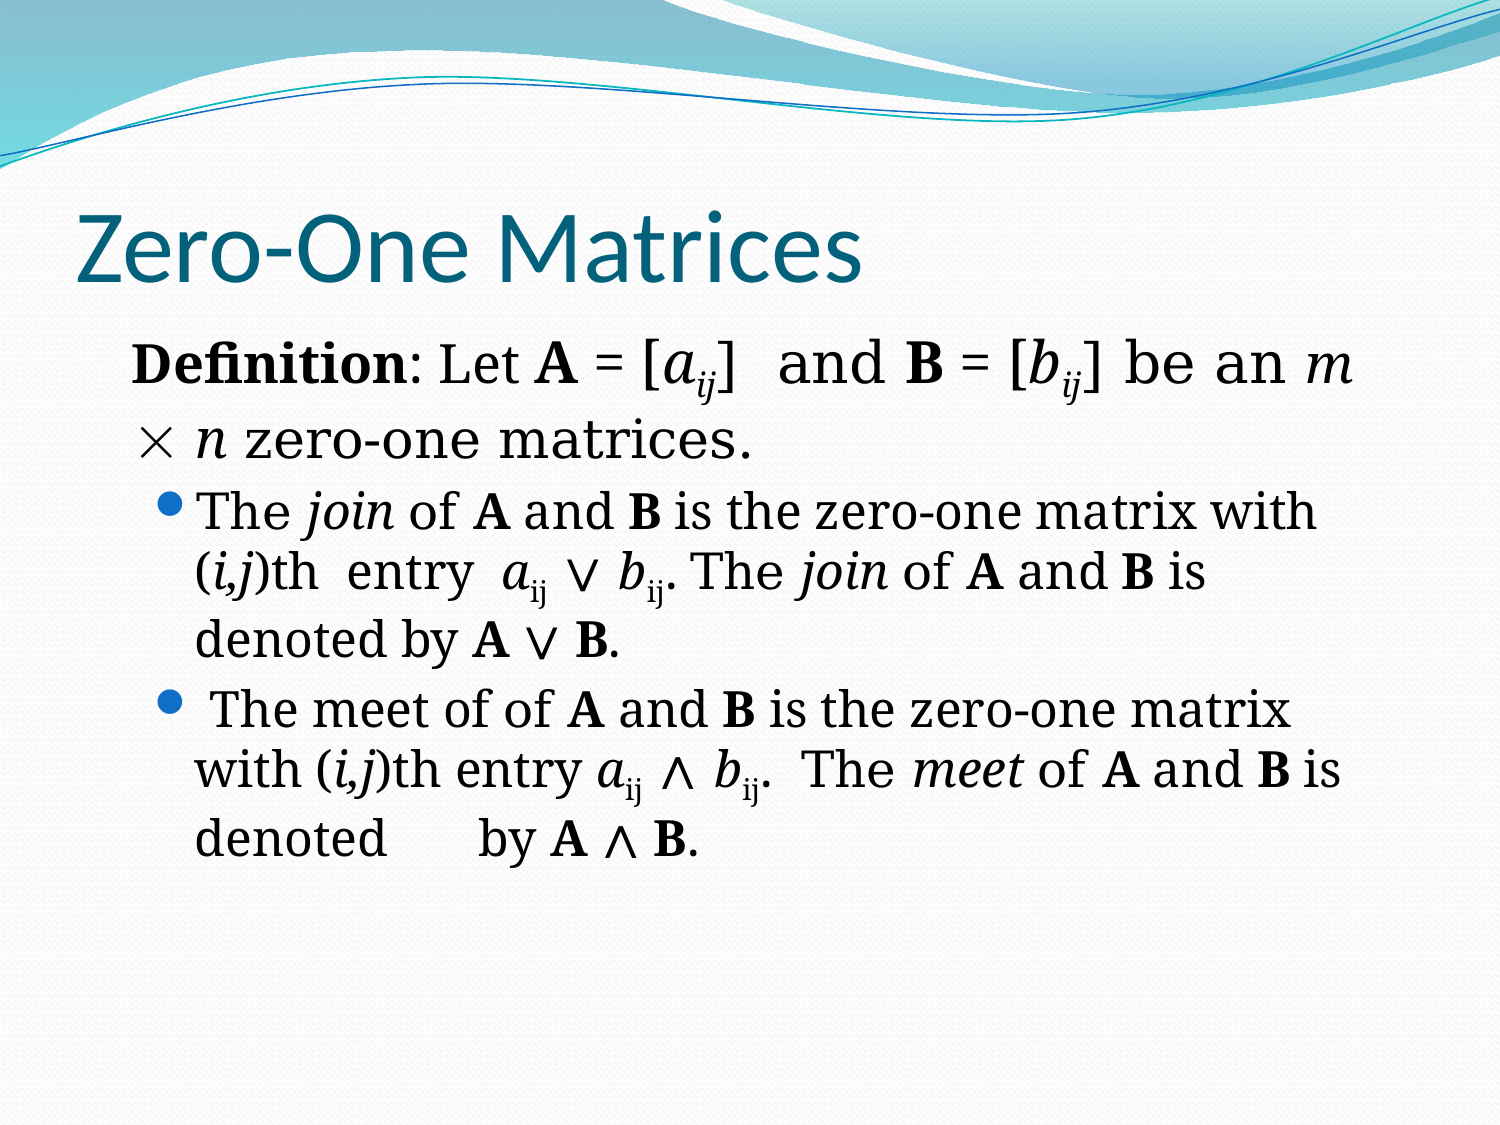

# Zero-One Matrices
   Definition: Let A = [aij]  and B = [bij] be an m × n zero-one matrices.
The join of A and B is the zero-one matrix with (i,j)th  entry  aij ∨ bij. The join of A and B is denoted by A ∨ B.
 The meet of of A and B is the zero-one matrix with (i,j)th entry aij ∧ bij.  The meet of A and B is denoted       by A ∧ B.